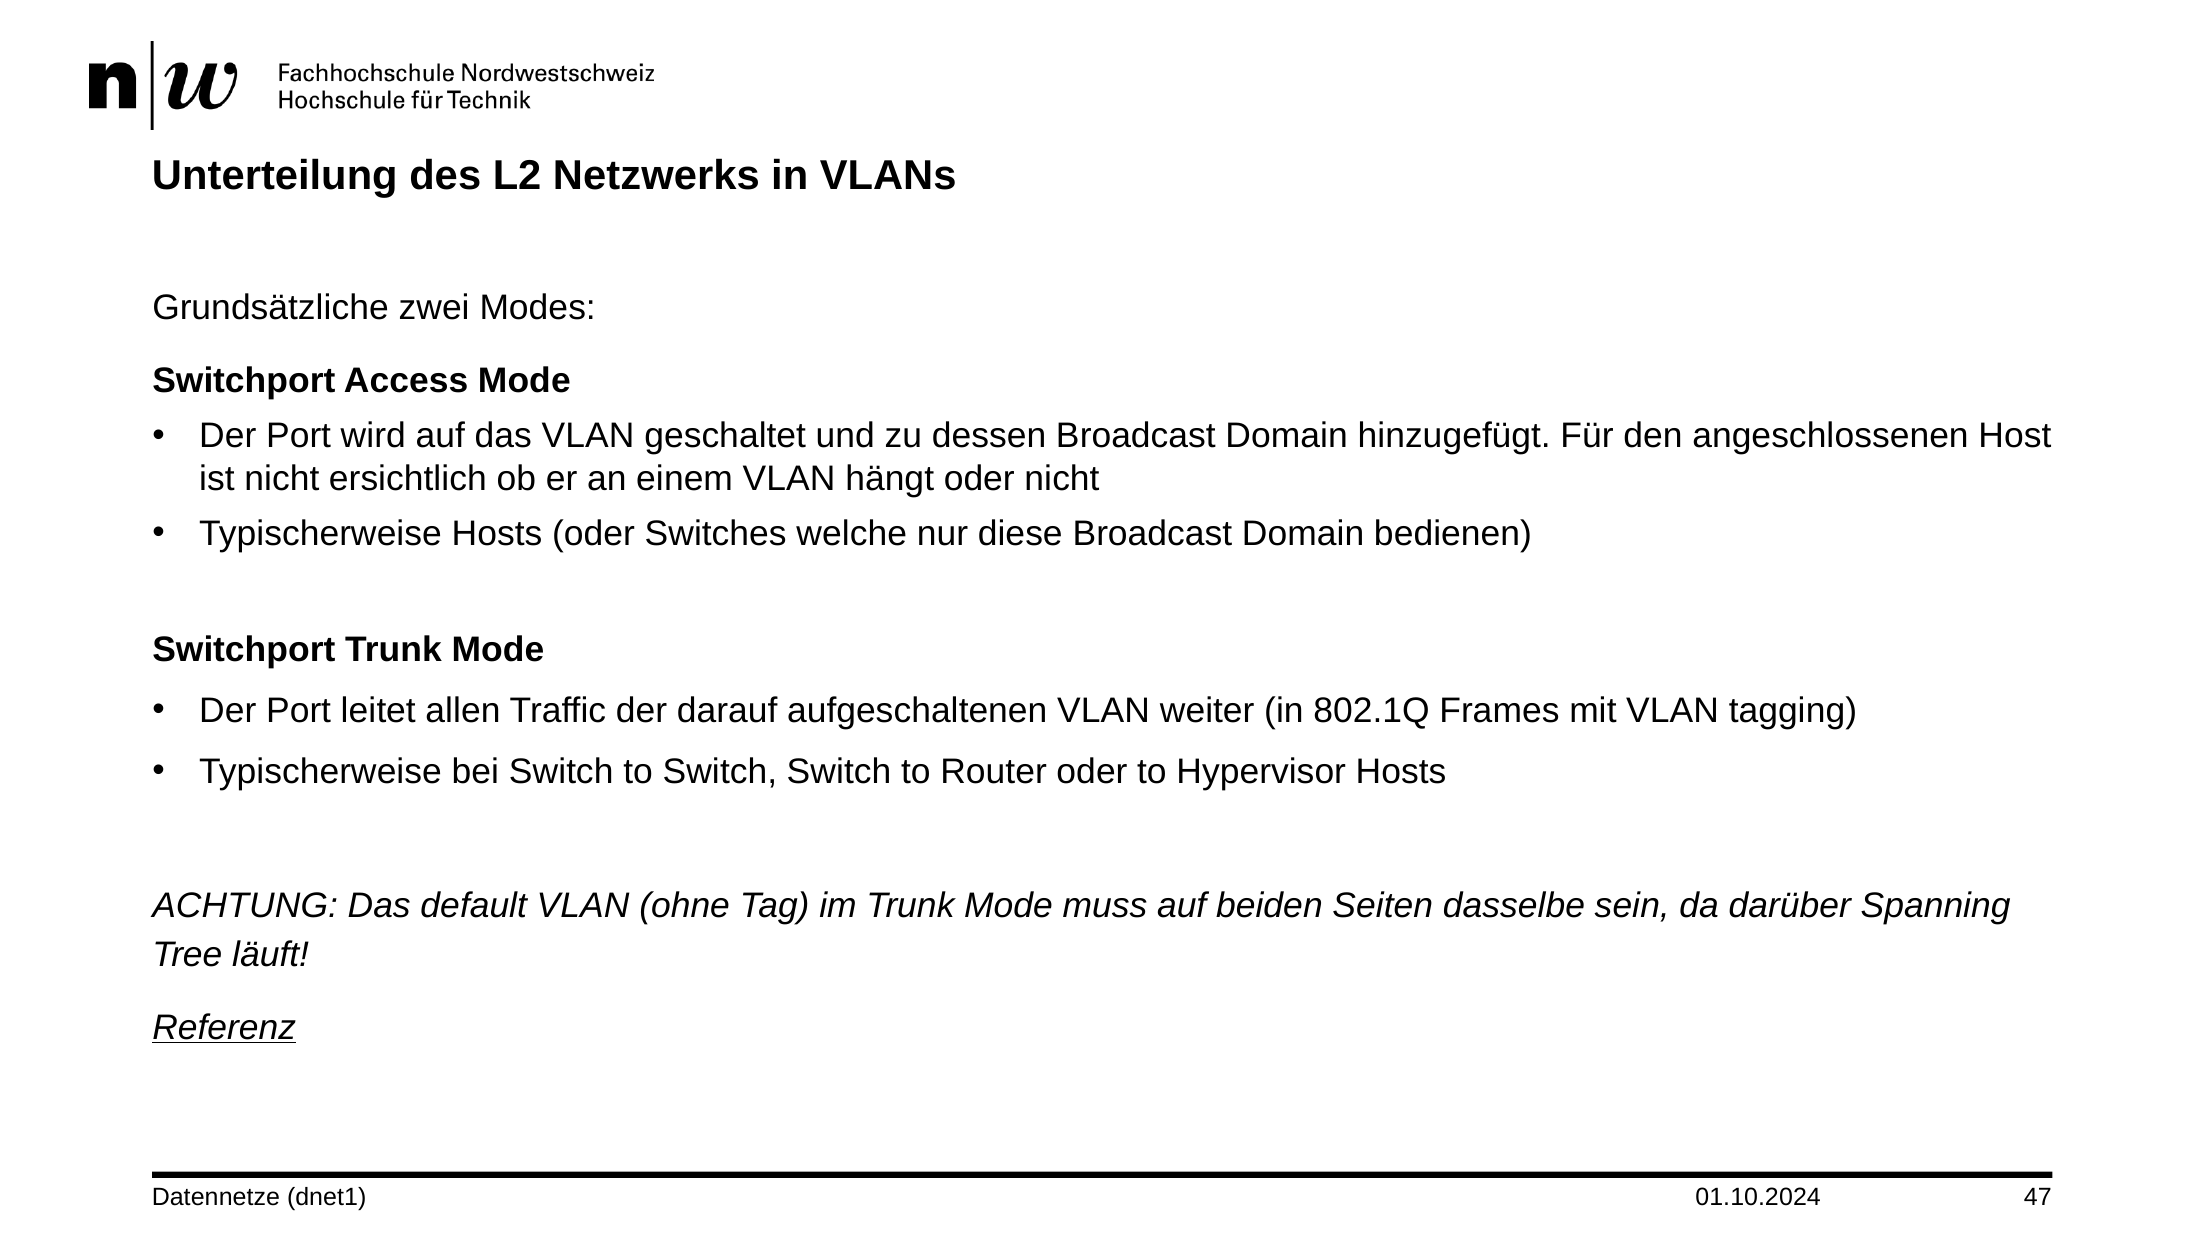

# Unterteilung des L2 Netzwerks in VLANs
Grundsätzliche zwei Modes:
Switchport Access Mode
Der Port wird auf das VLAN geschaltet und zu dessen Broadcast Domain hinzugefügt. Für den angeschlossenen Host ist nicht ersichtlich ob er an einem VLAN hängt oder nicht
Typischerweise Hosts (oder Switches welche nur diese Broadcast Domain bedienen)
Switchport Trunk Mode
Der Port leitet allen Traffic der darauf aufgeschaltenen VLAN weiter (in 802.1Q Frames mit VLAN tagging)
Typischerweise bei Switch to Switch, Switch to Router oder to Hypervisor Hosts

ACHTUNG: Das default VLAN (ohne Tag) im Trunk Mode muss auf beiden Seiten dasselbe sein, da darüber Spanning Tree läuft!
Referenz

Datennetze (dnet1)
01.10.2024
47